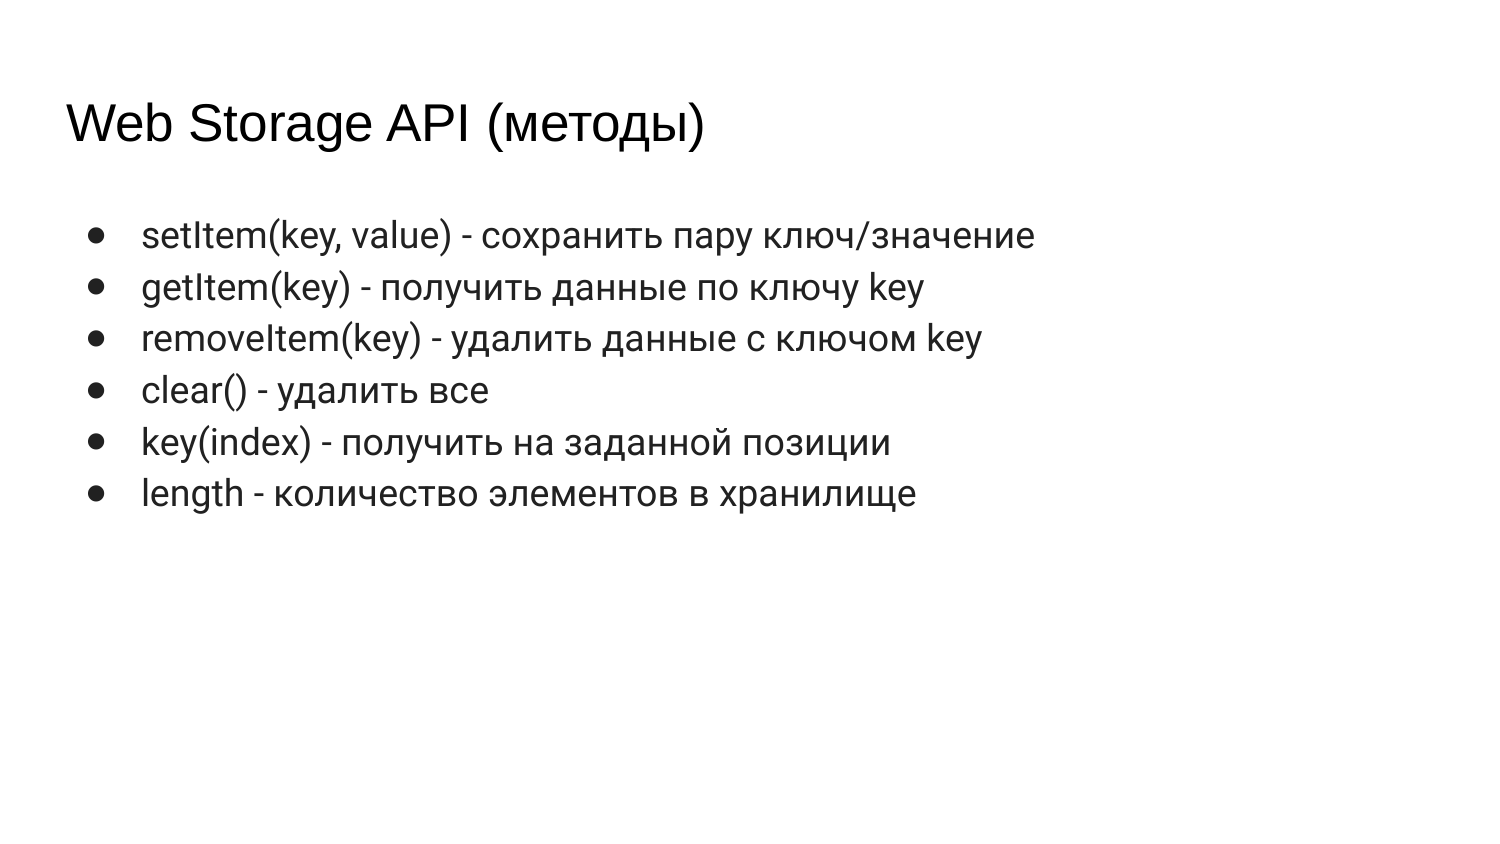

# Web Storage API (методы)
setItem(key, value) - сохранить пару ключ/значение
getItem(key) - получить данные по ключу key
removeItem(key) - удалить данные с ключом key
clear() - удалить все
key(index) - получить на заданной позиции
length - количество элементов в хранилище